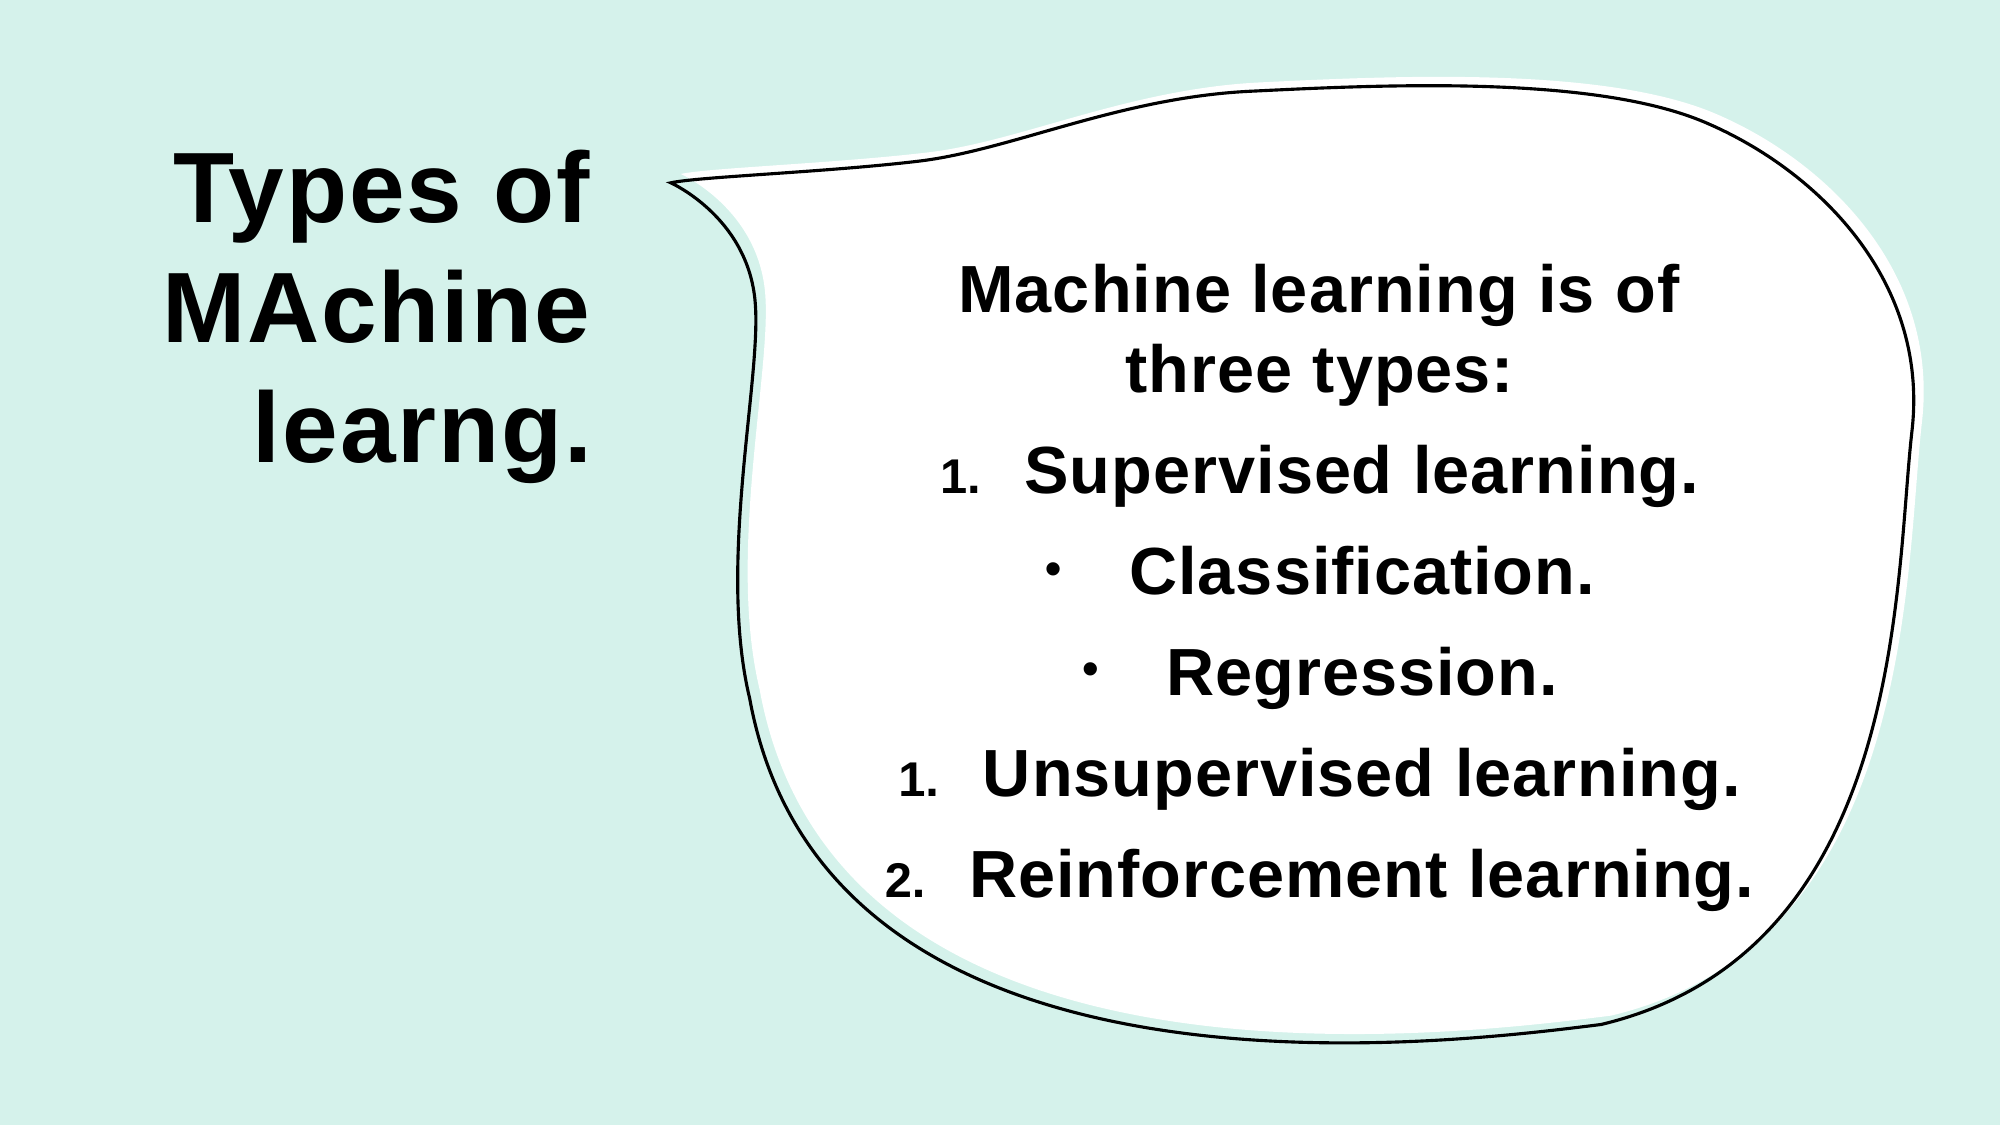

# Types of MAchine learng.
Machine learning is of three types:
Supervised learning.
Classification.
Regression.
Unsupervised learning.
Reinforcement learning.